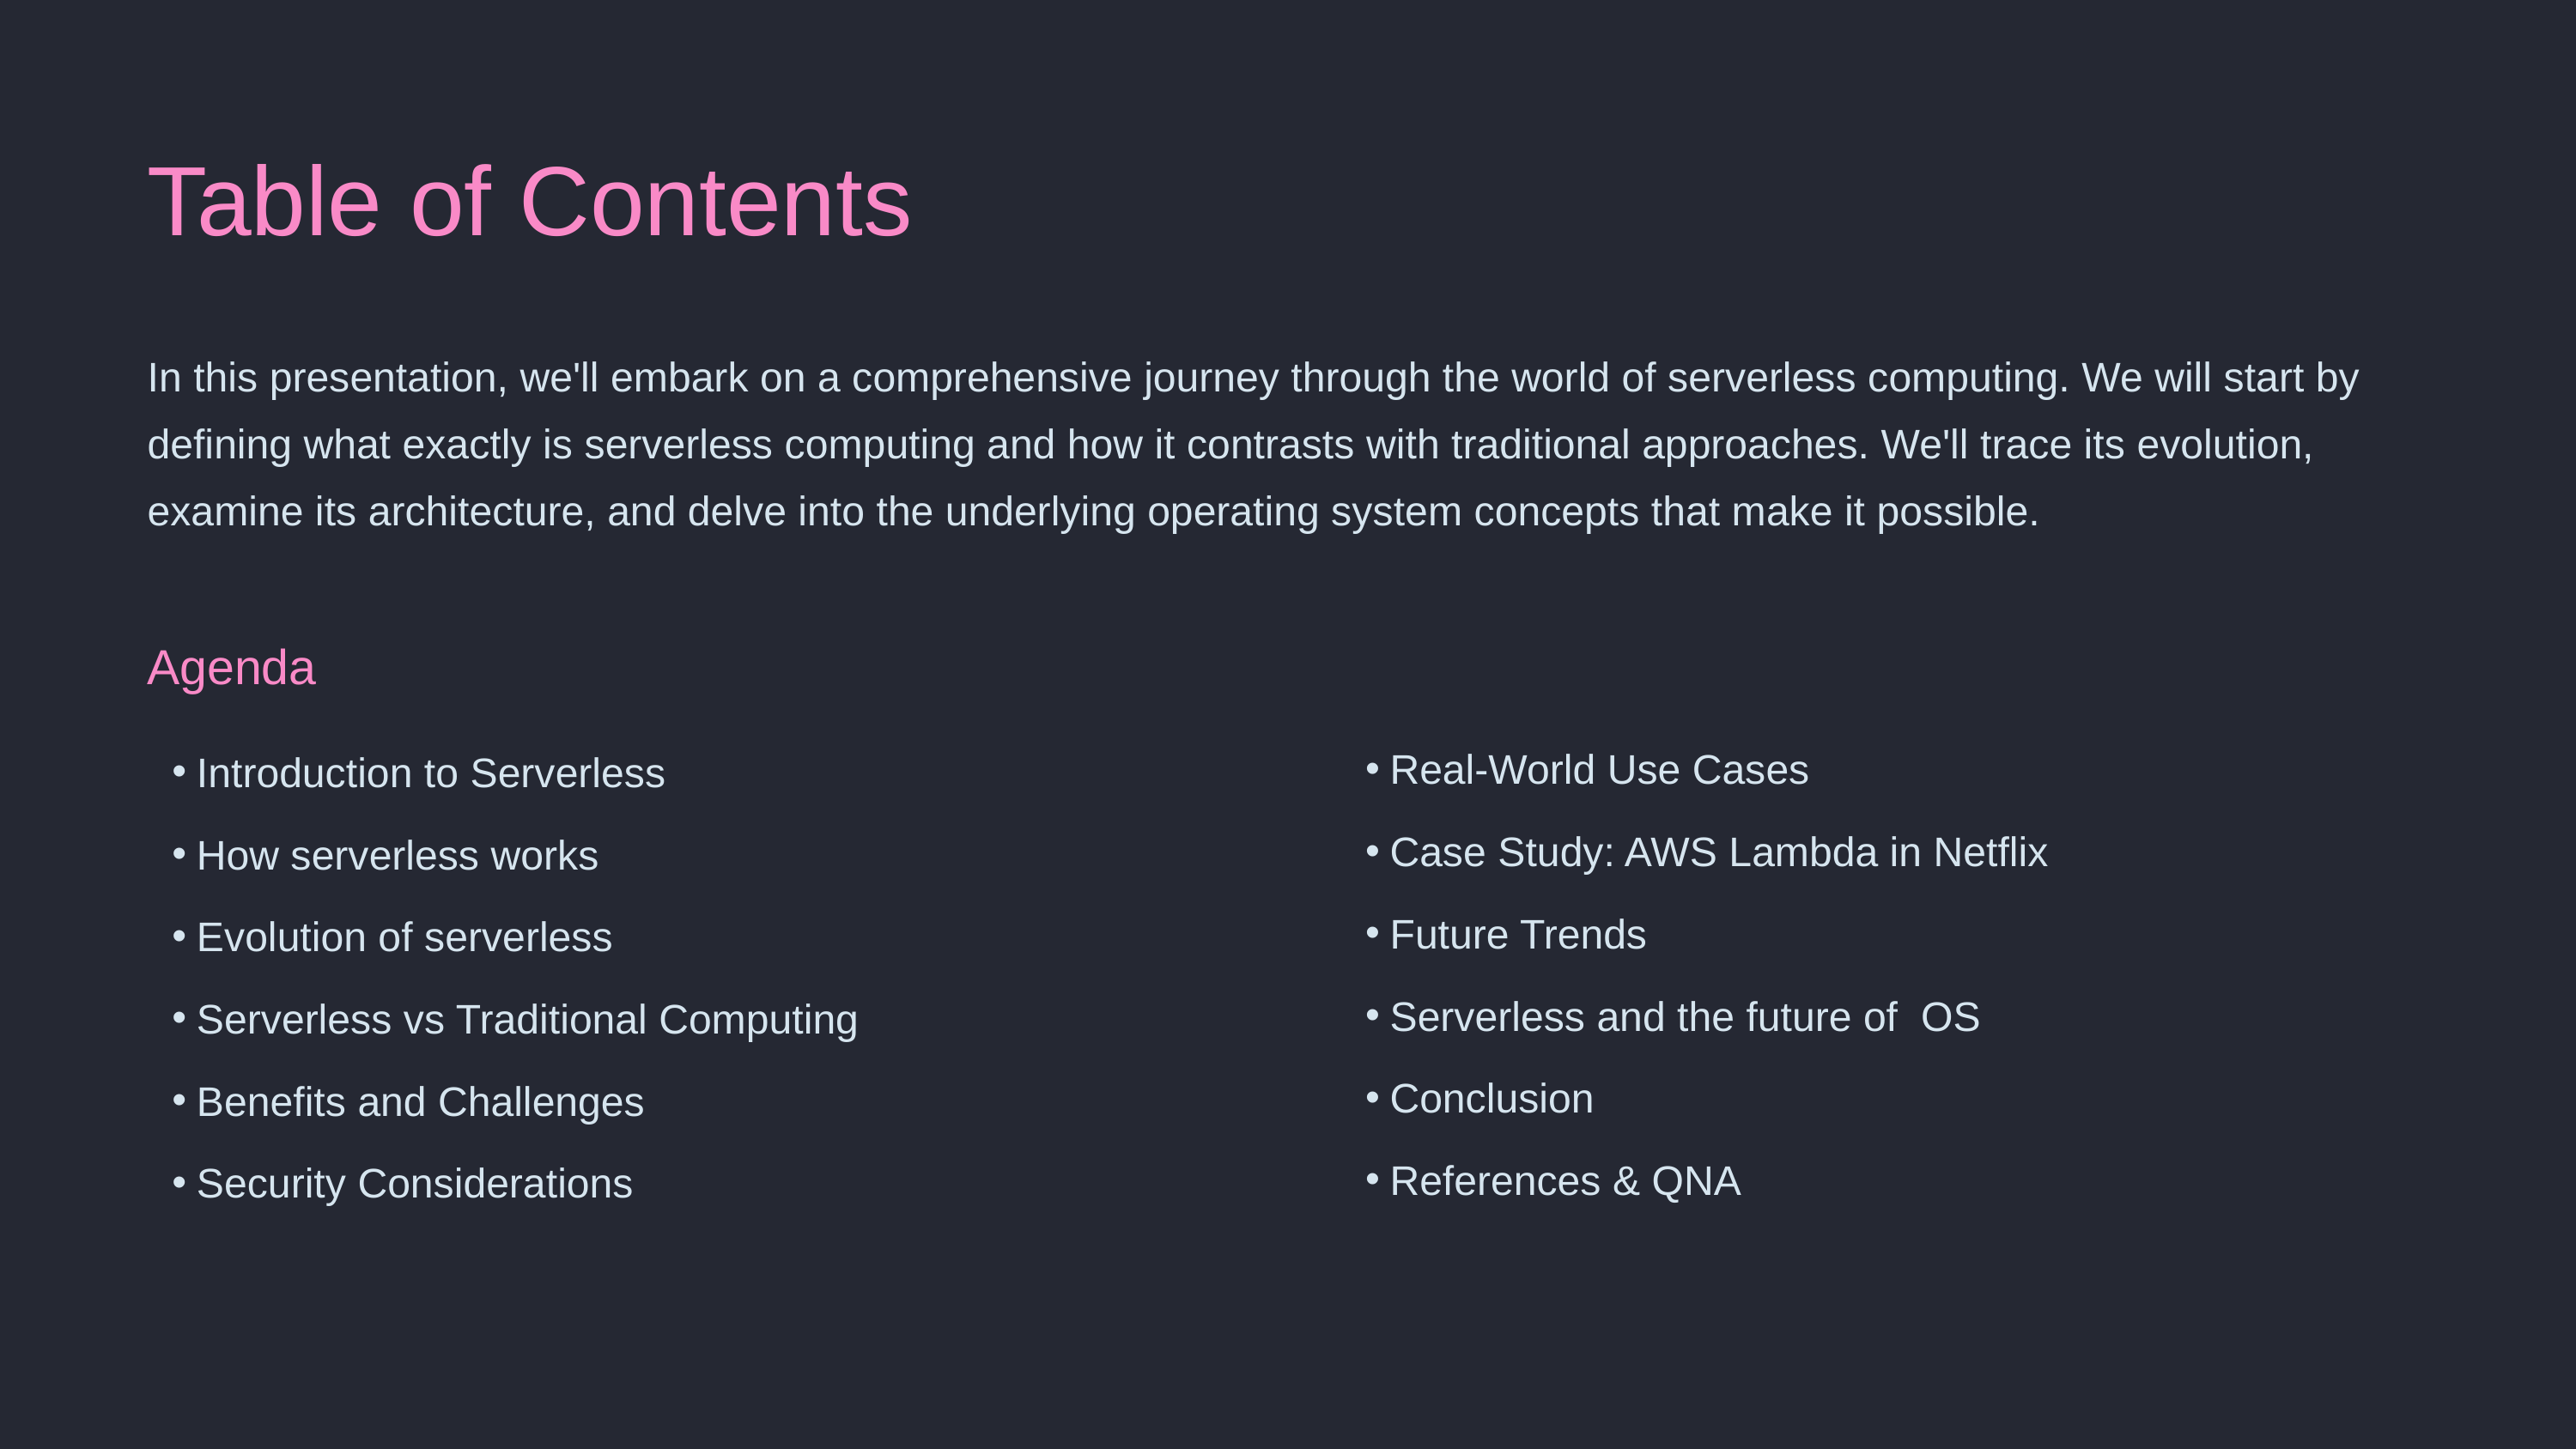

Table of Contents

In this presentation, we'll embark on a comprehensive journey through the world of serverless computing. We will start by defining what exactly is serverless computing and how it contrasts with traditional approaches. We'll trace its evolution, examine its architecture, and delve into the underlying operating system concepts that make it possible.

Agenda

Real-World Use Cases

Introduction to Serverless

Case Study: AWS Lambda in Netflix

How serverless works

Future Trends

Evolution of serverless

Serverless and the future of  OS

Serverless vs Traditional Computing

Conclusion

Benefits and Challenges

References & QNA

Security Considerations